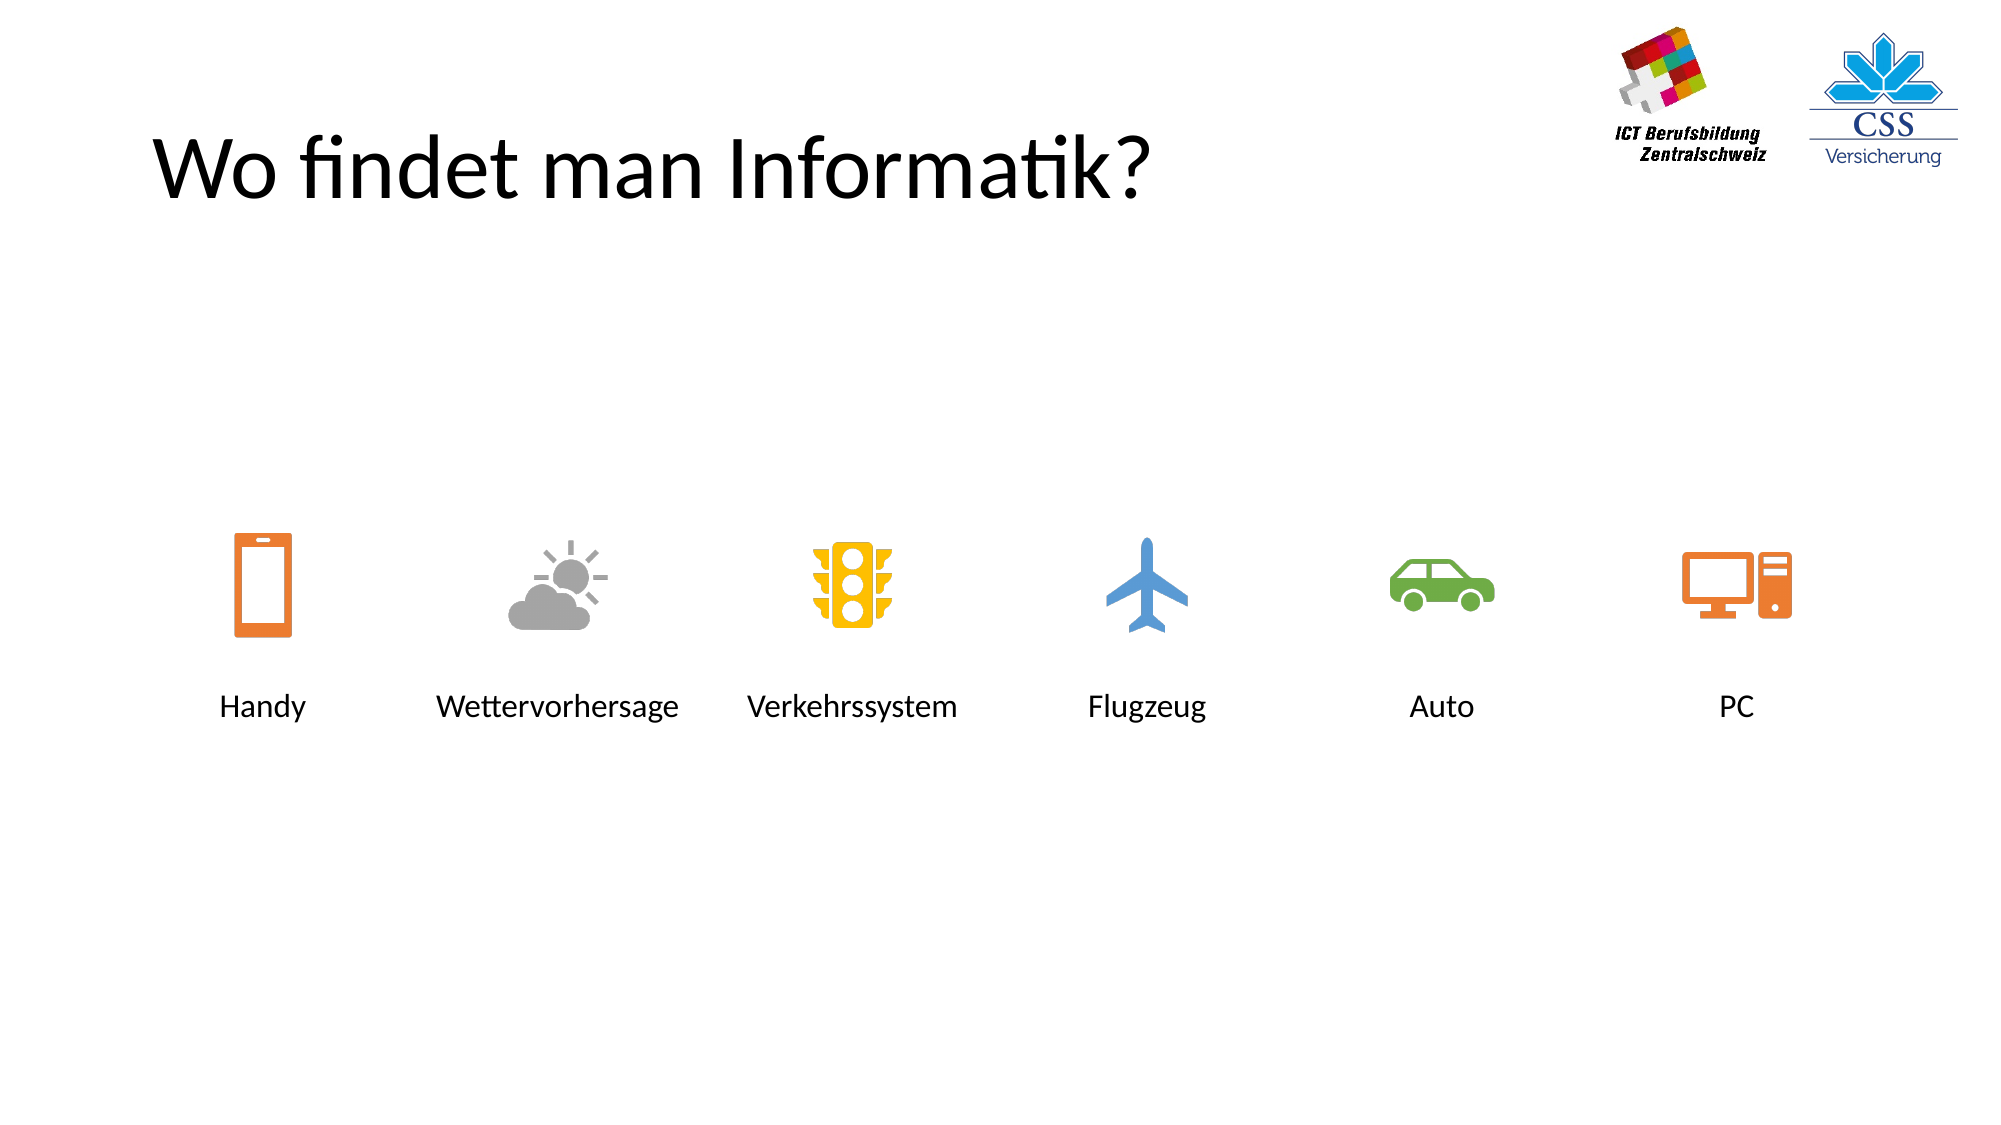

# Wo findet man Informatik?
Handy
Wettervorhersage
Verkehrssystem
Flugzeug
Auto
PC